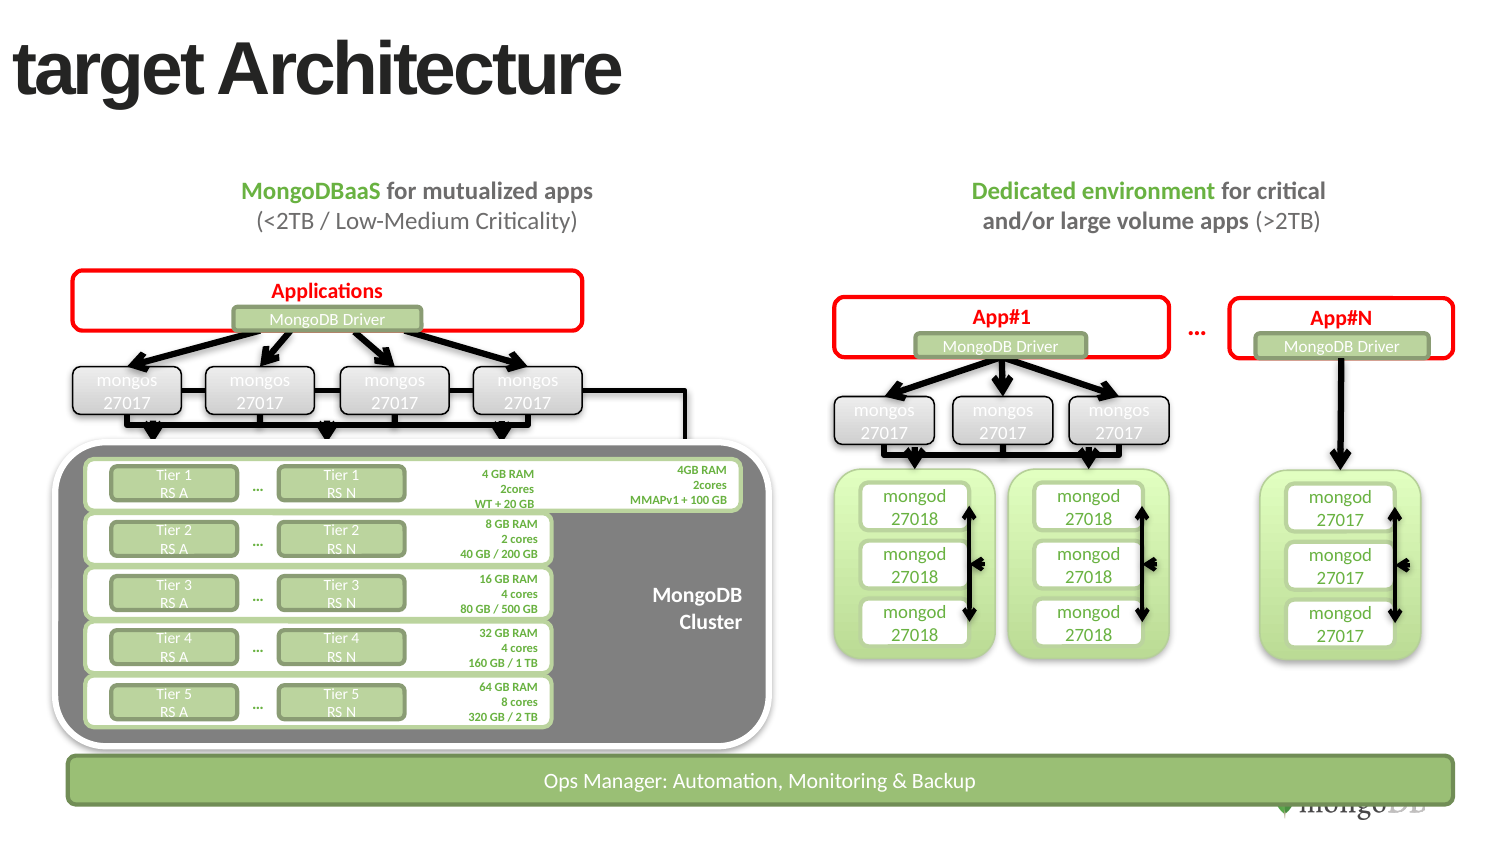

# target Architecture
MongoDBaaS for mutualized apps
(<2TB / Low-Medium Criticality)
Dedicated environment for critical
and/or large volume apps (>2TB)
Applications

MongoDB Driver
mongos
27017
mongos
27017
mongos
27017
mongos
27017

mongod
27018
mongod
27018
mongod
27018

mongod
27018
mongod
27018
mongod
27018

mongod
27018
mongod
27018
mongod
27018
mongod
27017
config
27019
config
27019
mongod
27017
config
27019
mongod
27017
App#1

App#N

…
MongoDB Driver
MongoDB Driver
mongos
27017
mongos
27017
mongos
27017

MongoDB
Cluster
4 GB RAM
2cores
WT + 20 GB
	4GB RAM
2cores
MMAPv1 + 100 GB
Tier 1
RS A
Tier 1
RS N
…
8 GB RAM
2 cores
40 GB / 200 GB
Tier 2
RS A
Tier 2
RS N
…
16 GB RAM
4 cores
80 GB / 500 GB
Tier 3
RS A
Tier 3
RS N
…
32 GB RAM
4 cores
160 GB / 1 TB
…
Tier 4
RS A
Tier 4
RS N
64 GB RAM
8 cores
320 GB / 2 TB
Tier 5
RS A
Tier 5
RS N
…

mongod
27018
mongod
27018
mongod
27018

mongod
27018
mongod
27018
mongod
27018

mongod
27017
mongod
27017
mongod
27017
mongod
27017
mongod
27017
mongod
27017
Ops Manager: Automation, Monitoring & Backup